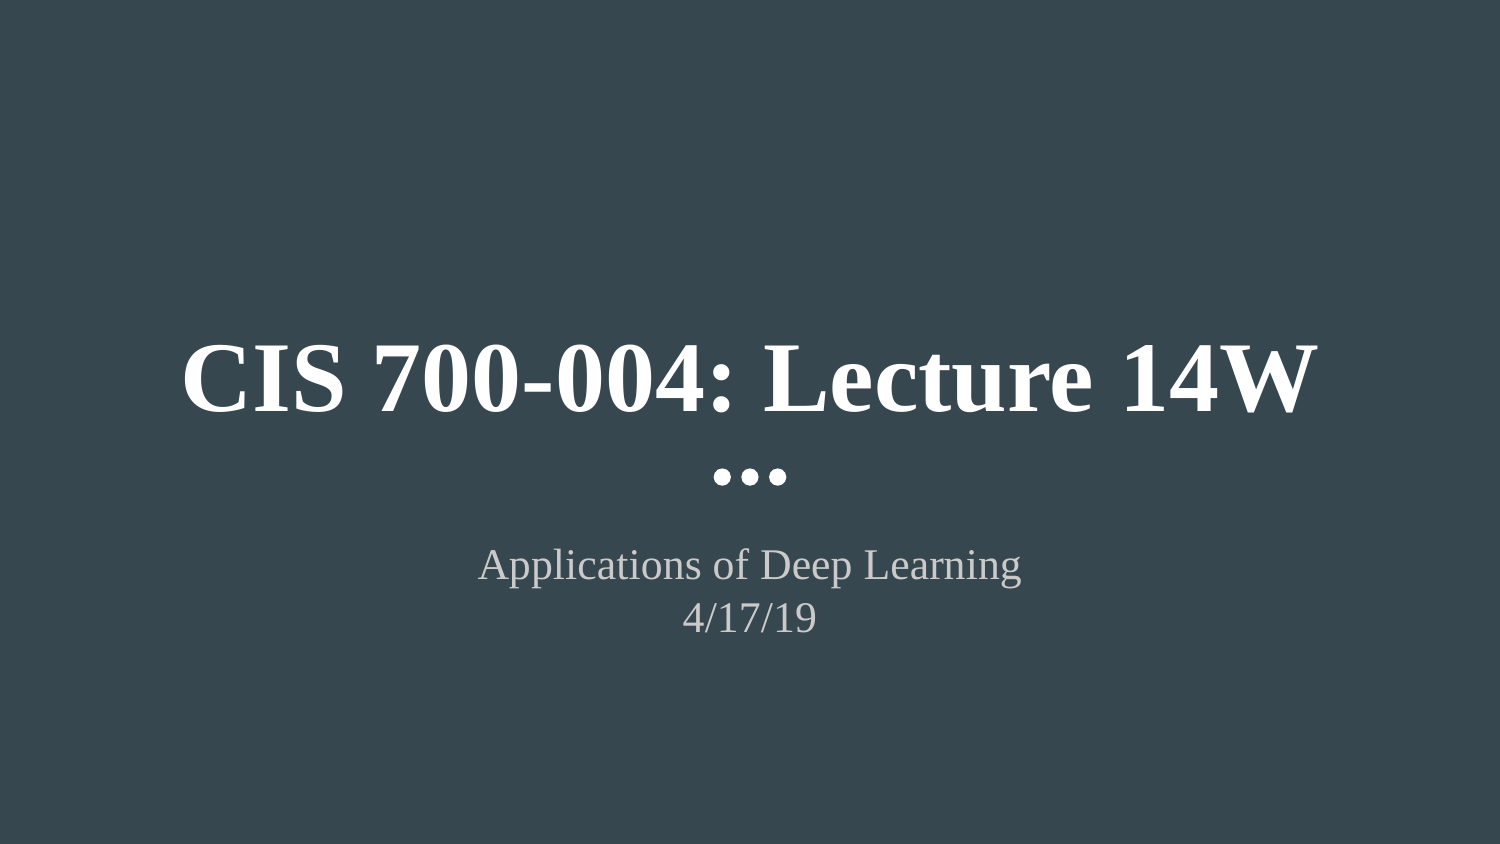

# CIS 700-004: Lecture 14W
Applications of Deep Learning
4/17/19